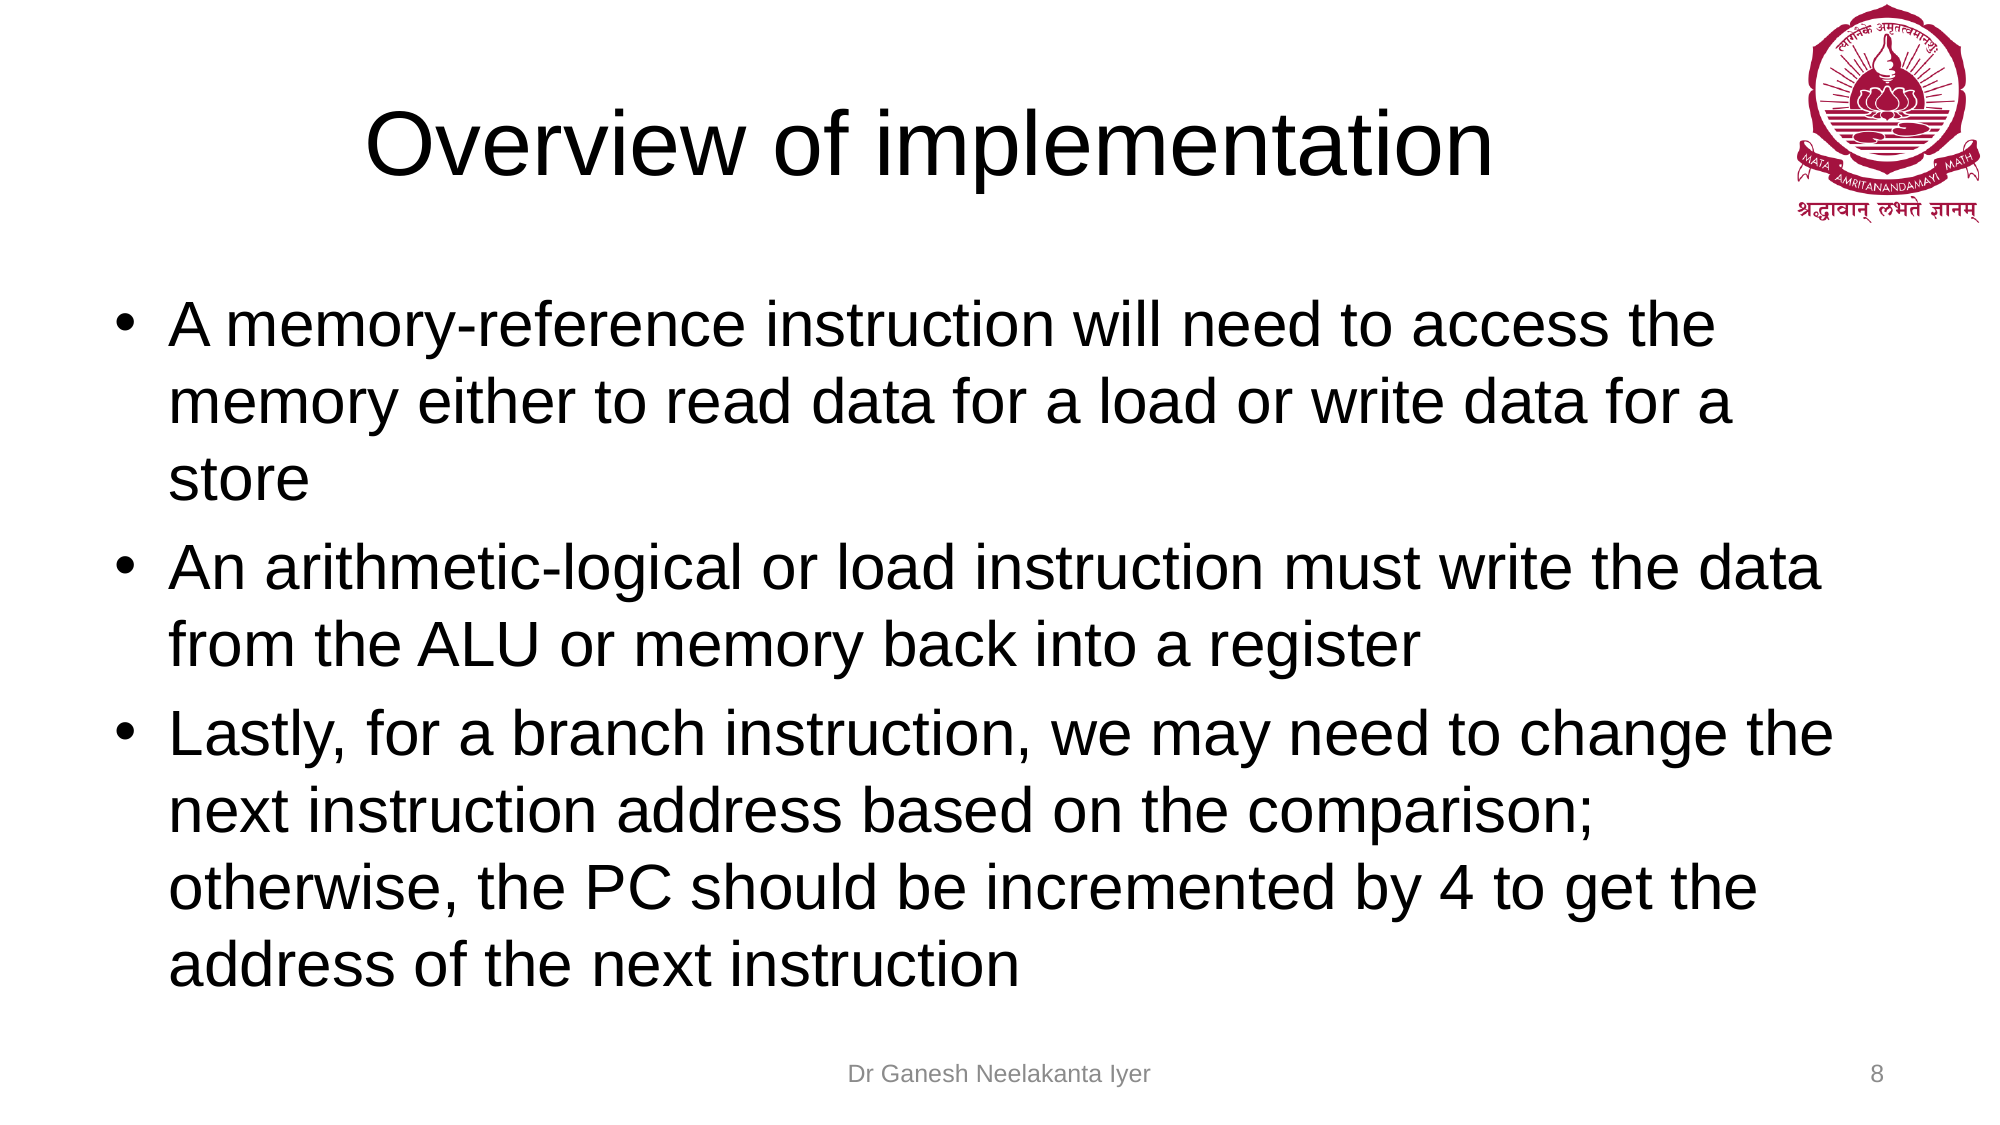

# Overview of implementation
A memory-reference instruction will need to access the memory either to read data for a load or write data for a store
An arithmetic-logical or load instruction must write the data from the ALU or memory back into a register
Lastly, for a branch instruction, we may need to change the next instruction address based on the comparison; otherwise, the PC should be incremented by 4 to get the address of the next instruction
Dr Ganesh Neelakanta Iyer
8